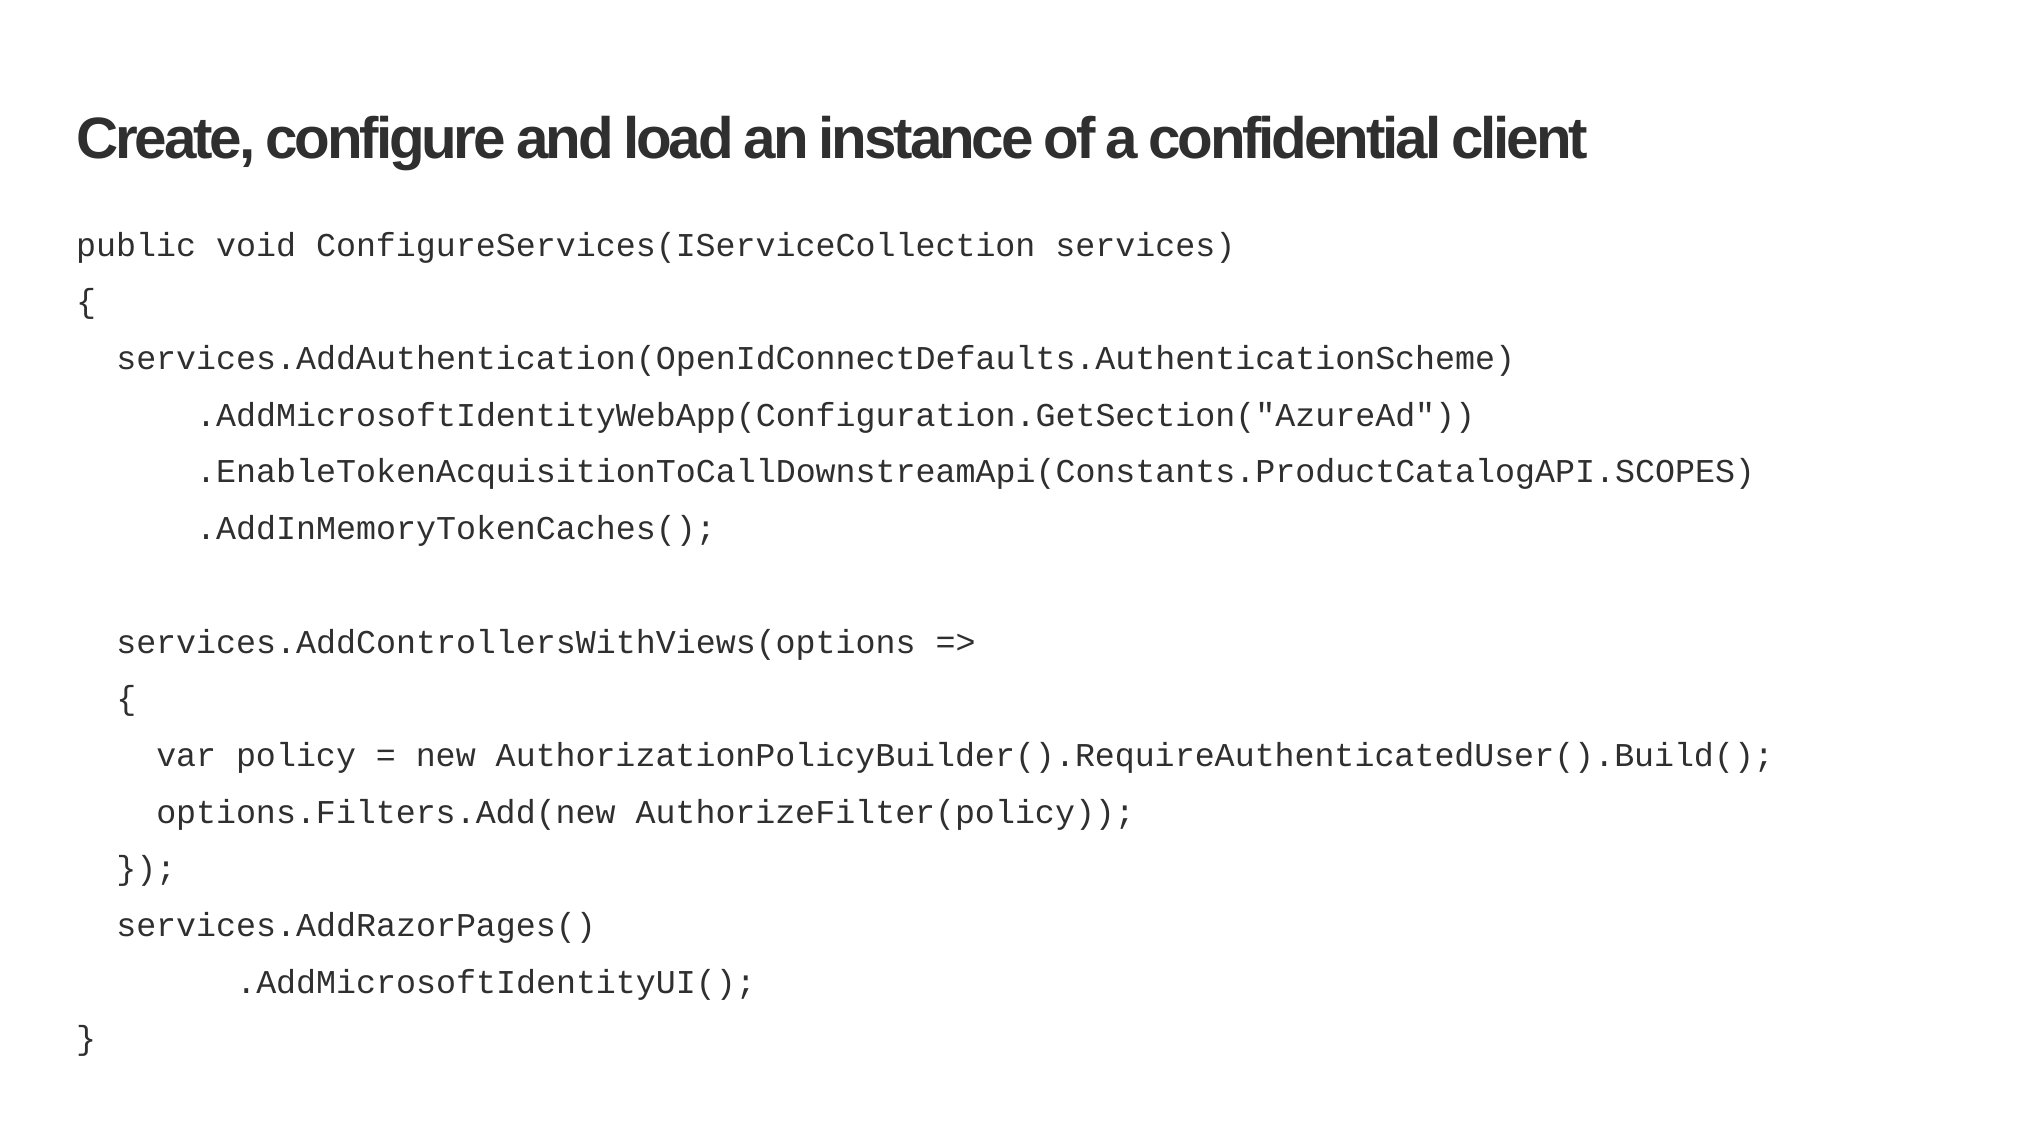

# Create, configure and load an instance of a confidential client
public void ConfigureServices(IServiceCollection services)
{
  services.AddAuthentication(OpenIdConnectDefaults.AuthenticationScheme)
      .AddMicrosoftIdentityWebApp(Configuration.GetSection("AzureAd"))
      .EnableTokenAcquisitionToCallDownstreamApi(Constants.ProductCatalogAPI.SCOPES)
      .AddInMemoryTokenCaches();

  services.AddControllersWithViews(options =>
  {
    var policy = new AuthorizationPolicyBuilder().RequireAuthenticatedUser().Build();
    options.Filters.Add(new AuthorizeFilter(policy));
  });
  services.AddRazorPages()
        .AddMicrosoftIdentityUI();
}